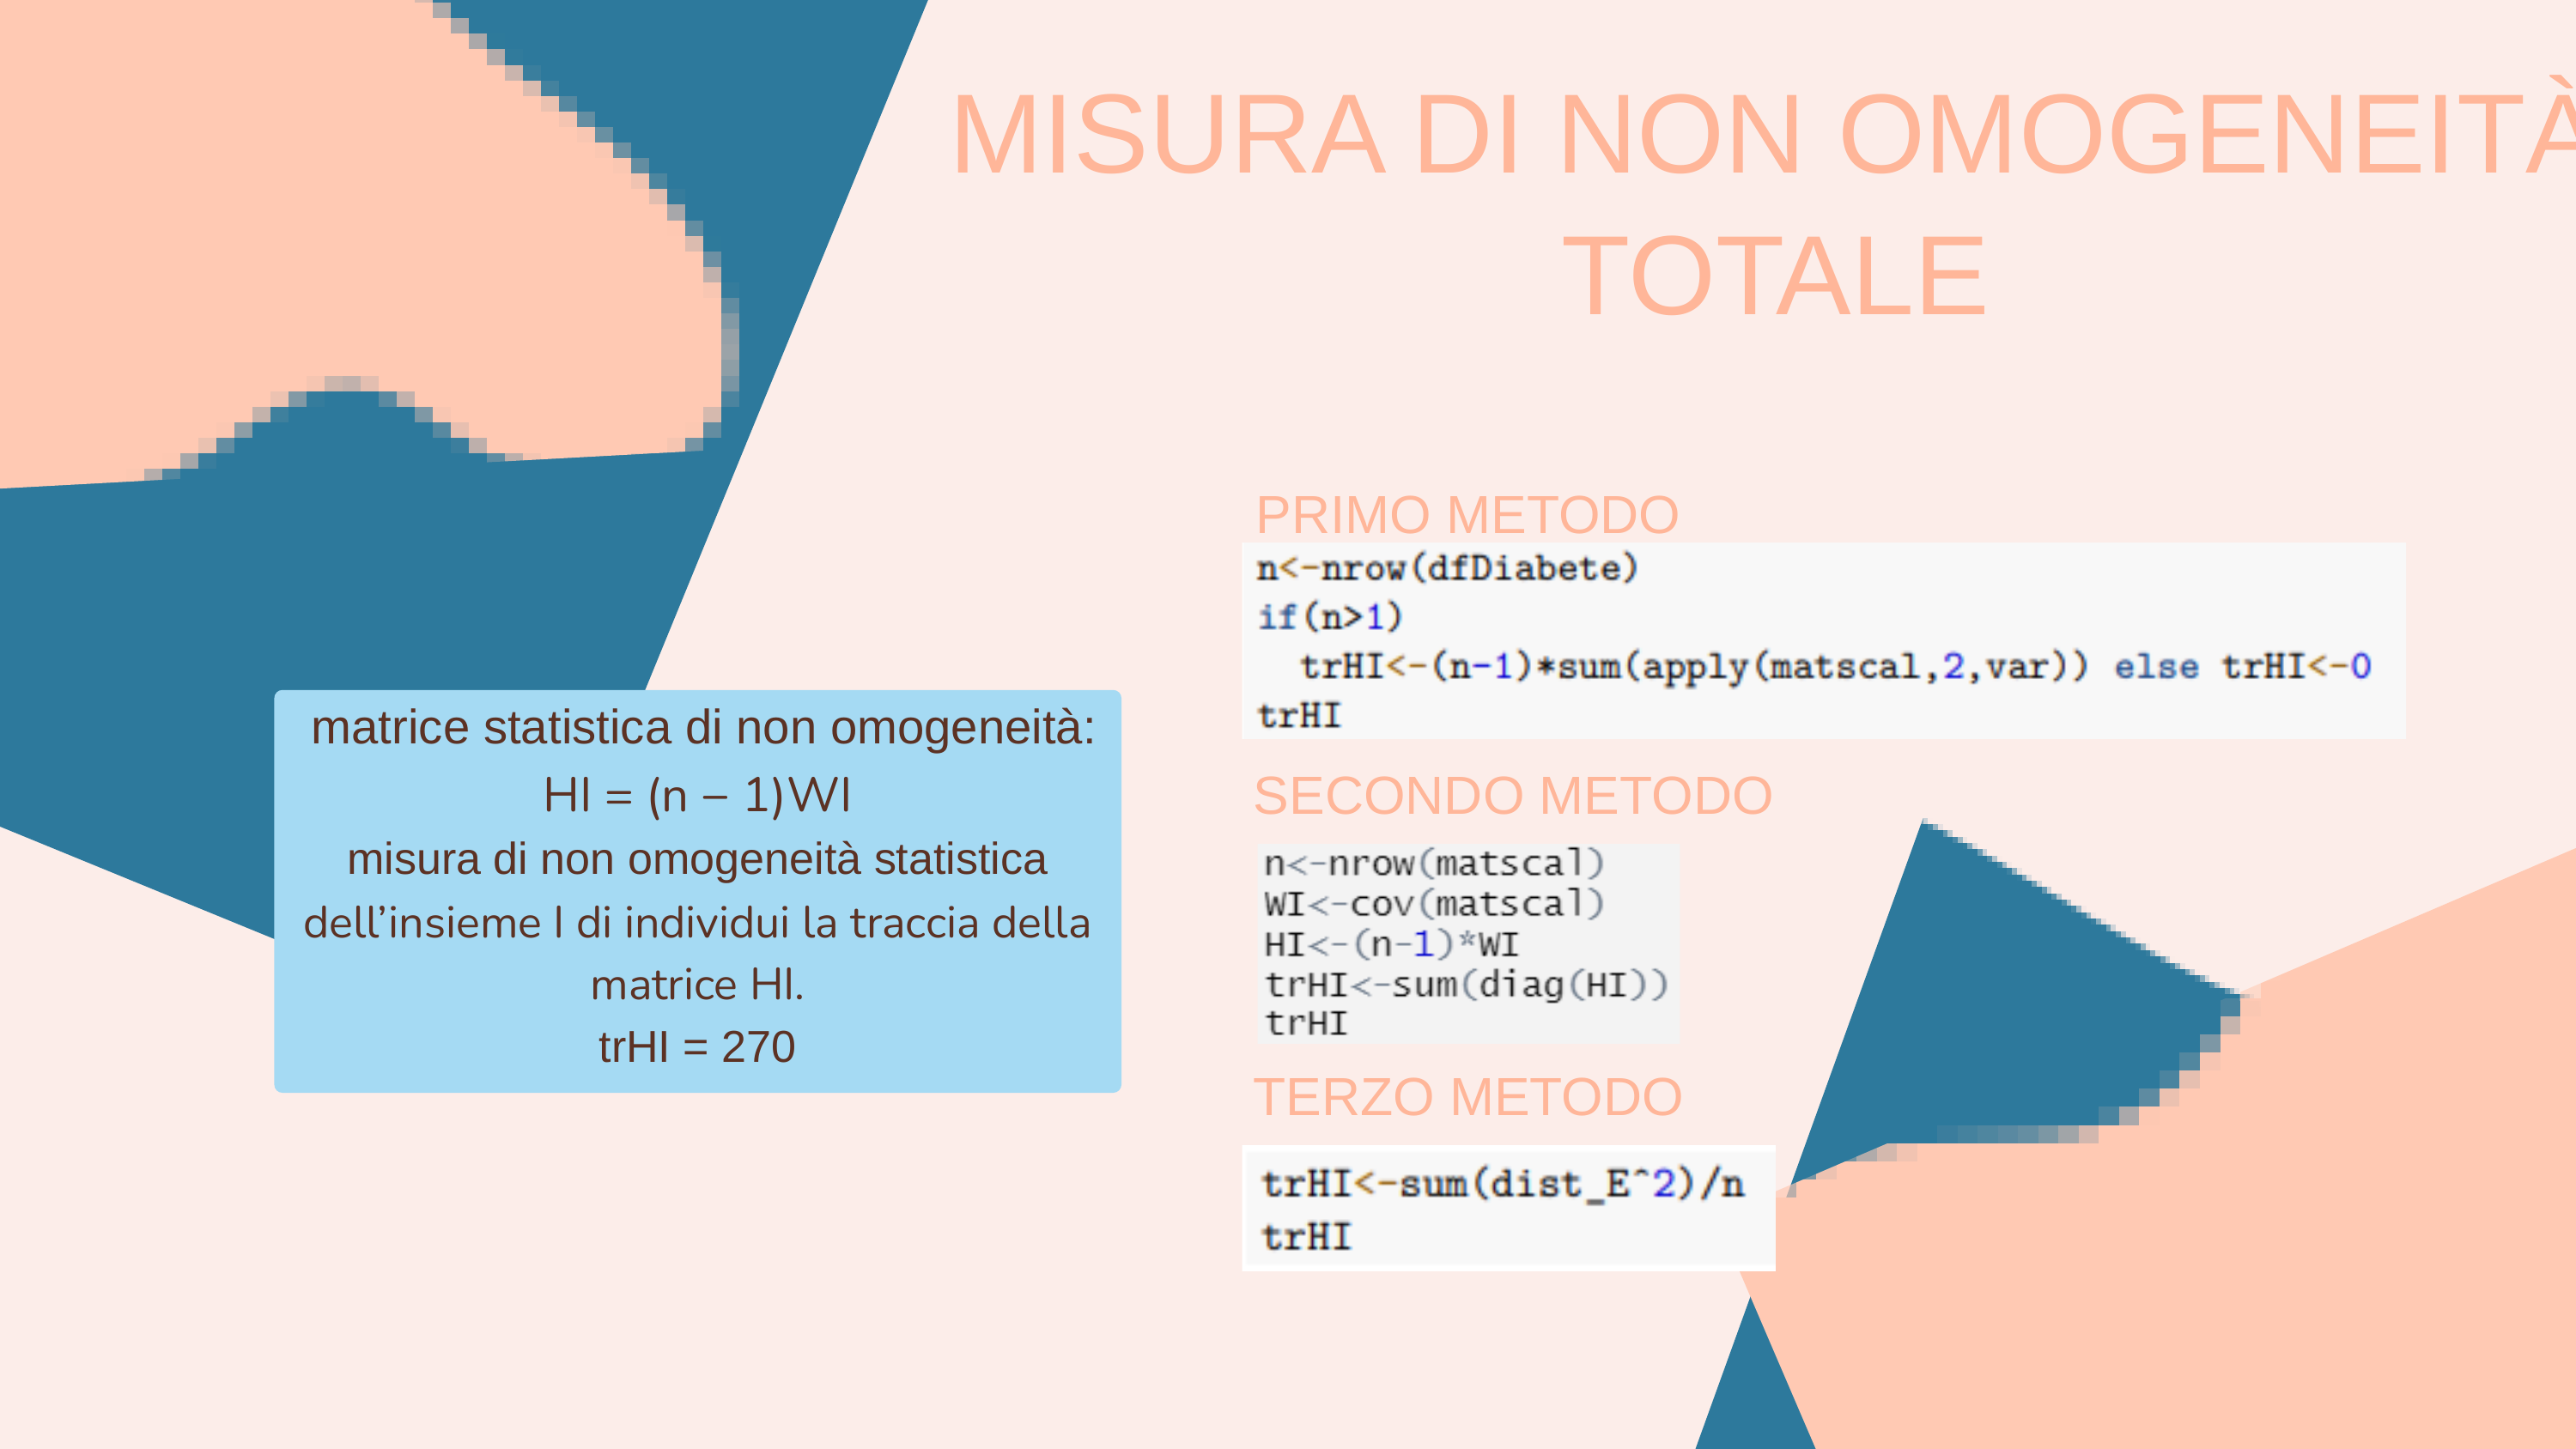

MISURA DI NON OMOGENEITÀ TOTALE
PRIMO METODO

 matrice statistica di non omogeneità: HI = (n − 1)WI
misura di non omogeneità statistica dell’insieme I di individui la traccia della matrice HI.
trHI = 270
SECONDO METODO

TERZO METODO